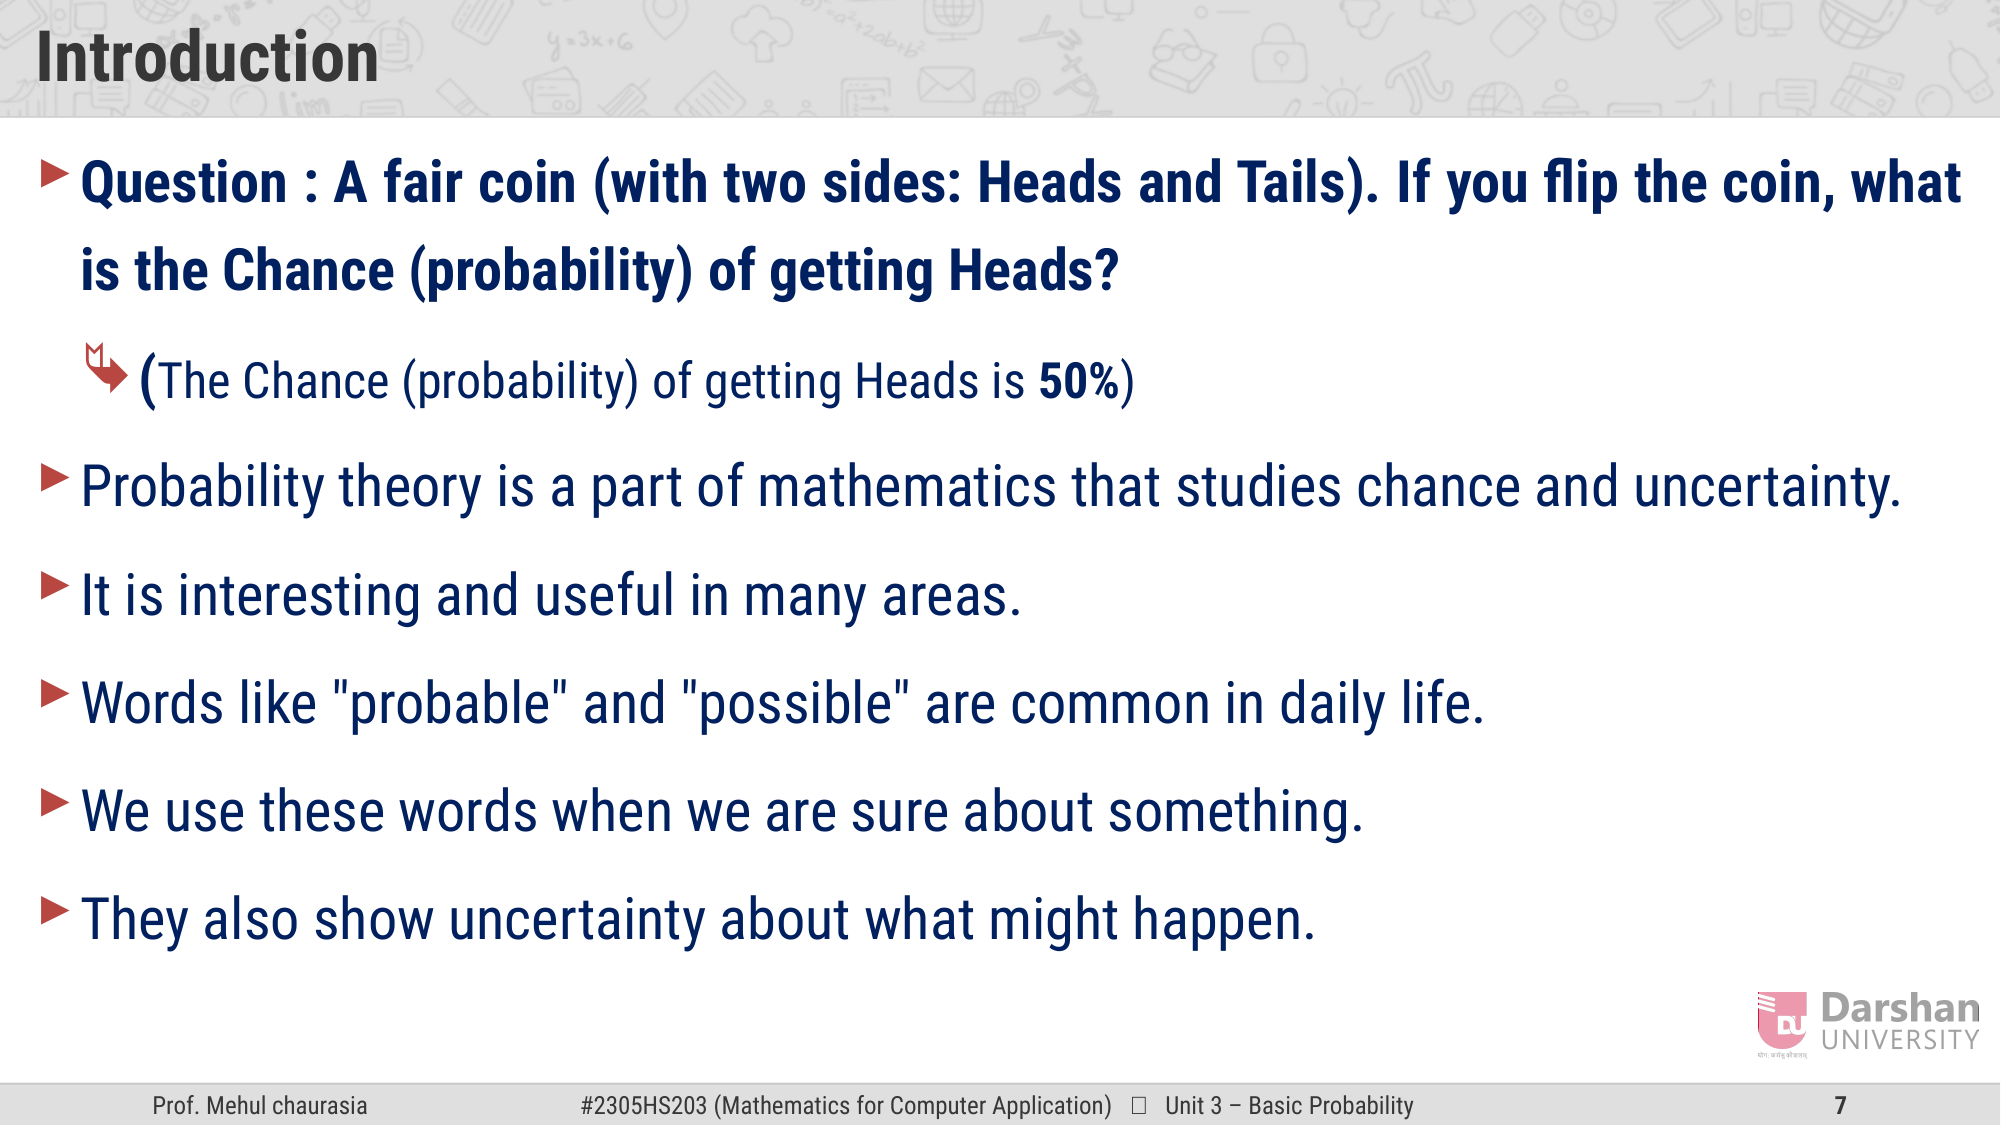

# Introduction
Question : A fair coin (with two sides: Heads and Tails). If you flip the coin, what is the Chance (probability) of getting Heads?
(The Chance (probability) of getting Heads is 50%)
Probability theory is a part of mathematics that studies chance and uncertainty.
It is interesting and useful in many areas.
Words like "probable" and "possible" are common in daily life.
We use these words when we are sure about something.
They also show uncertainty about what might happen.